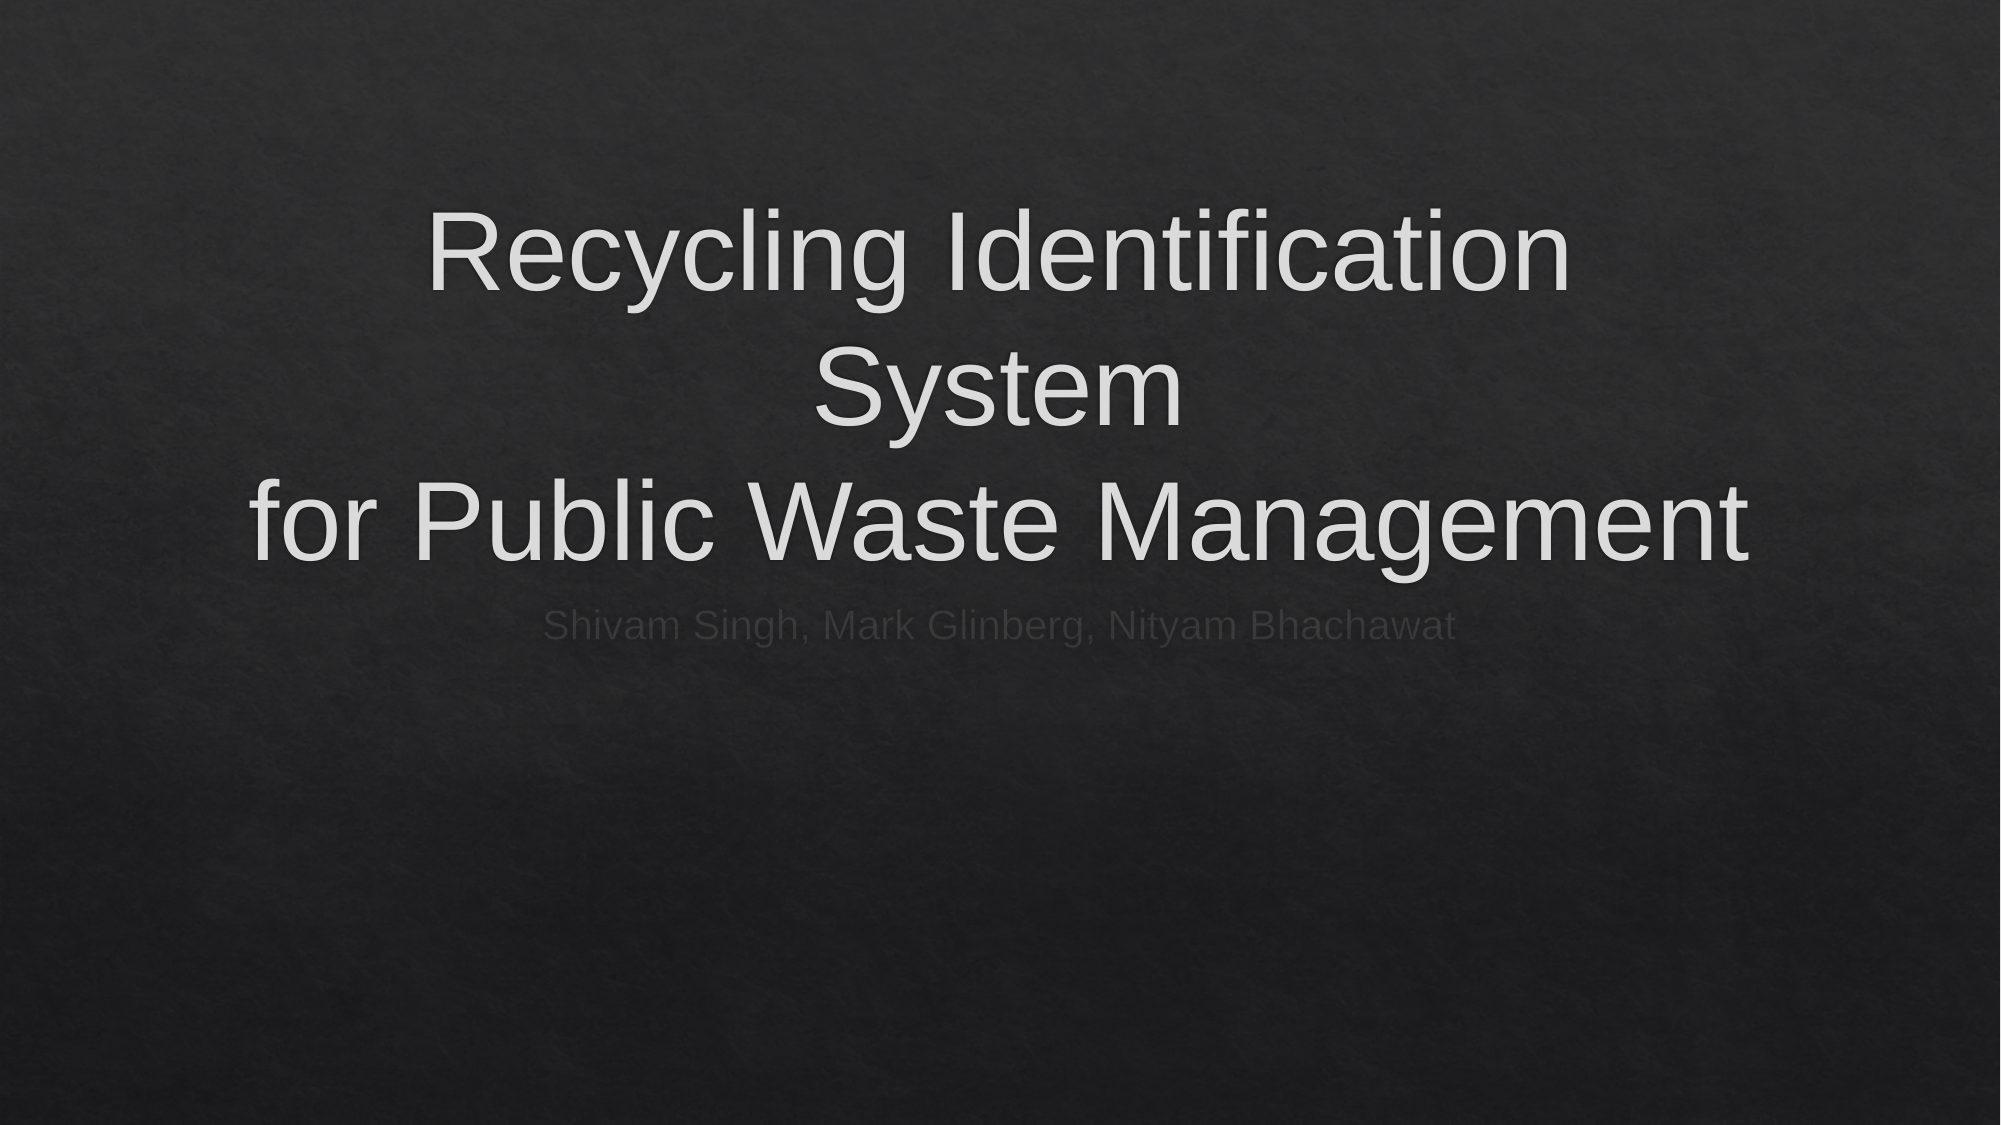

# Recycling Identification System for Public Waste Management
Shivam Singh, Mark Glinberg, Nityam Bhachawat